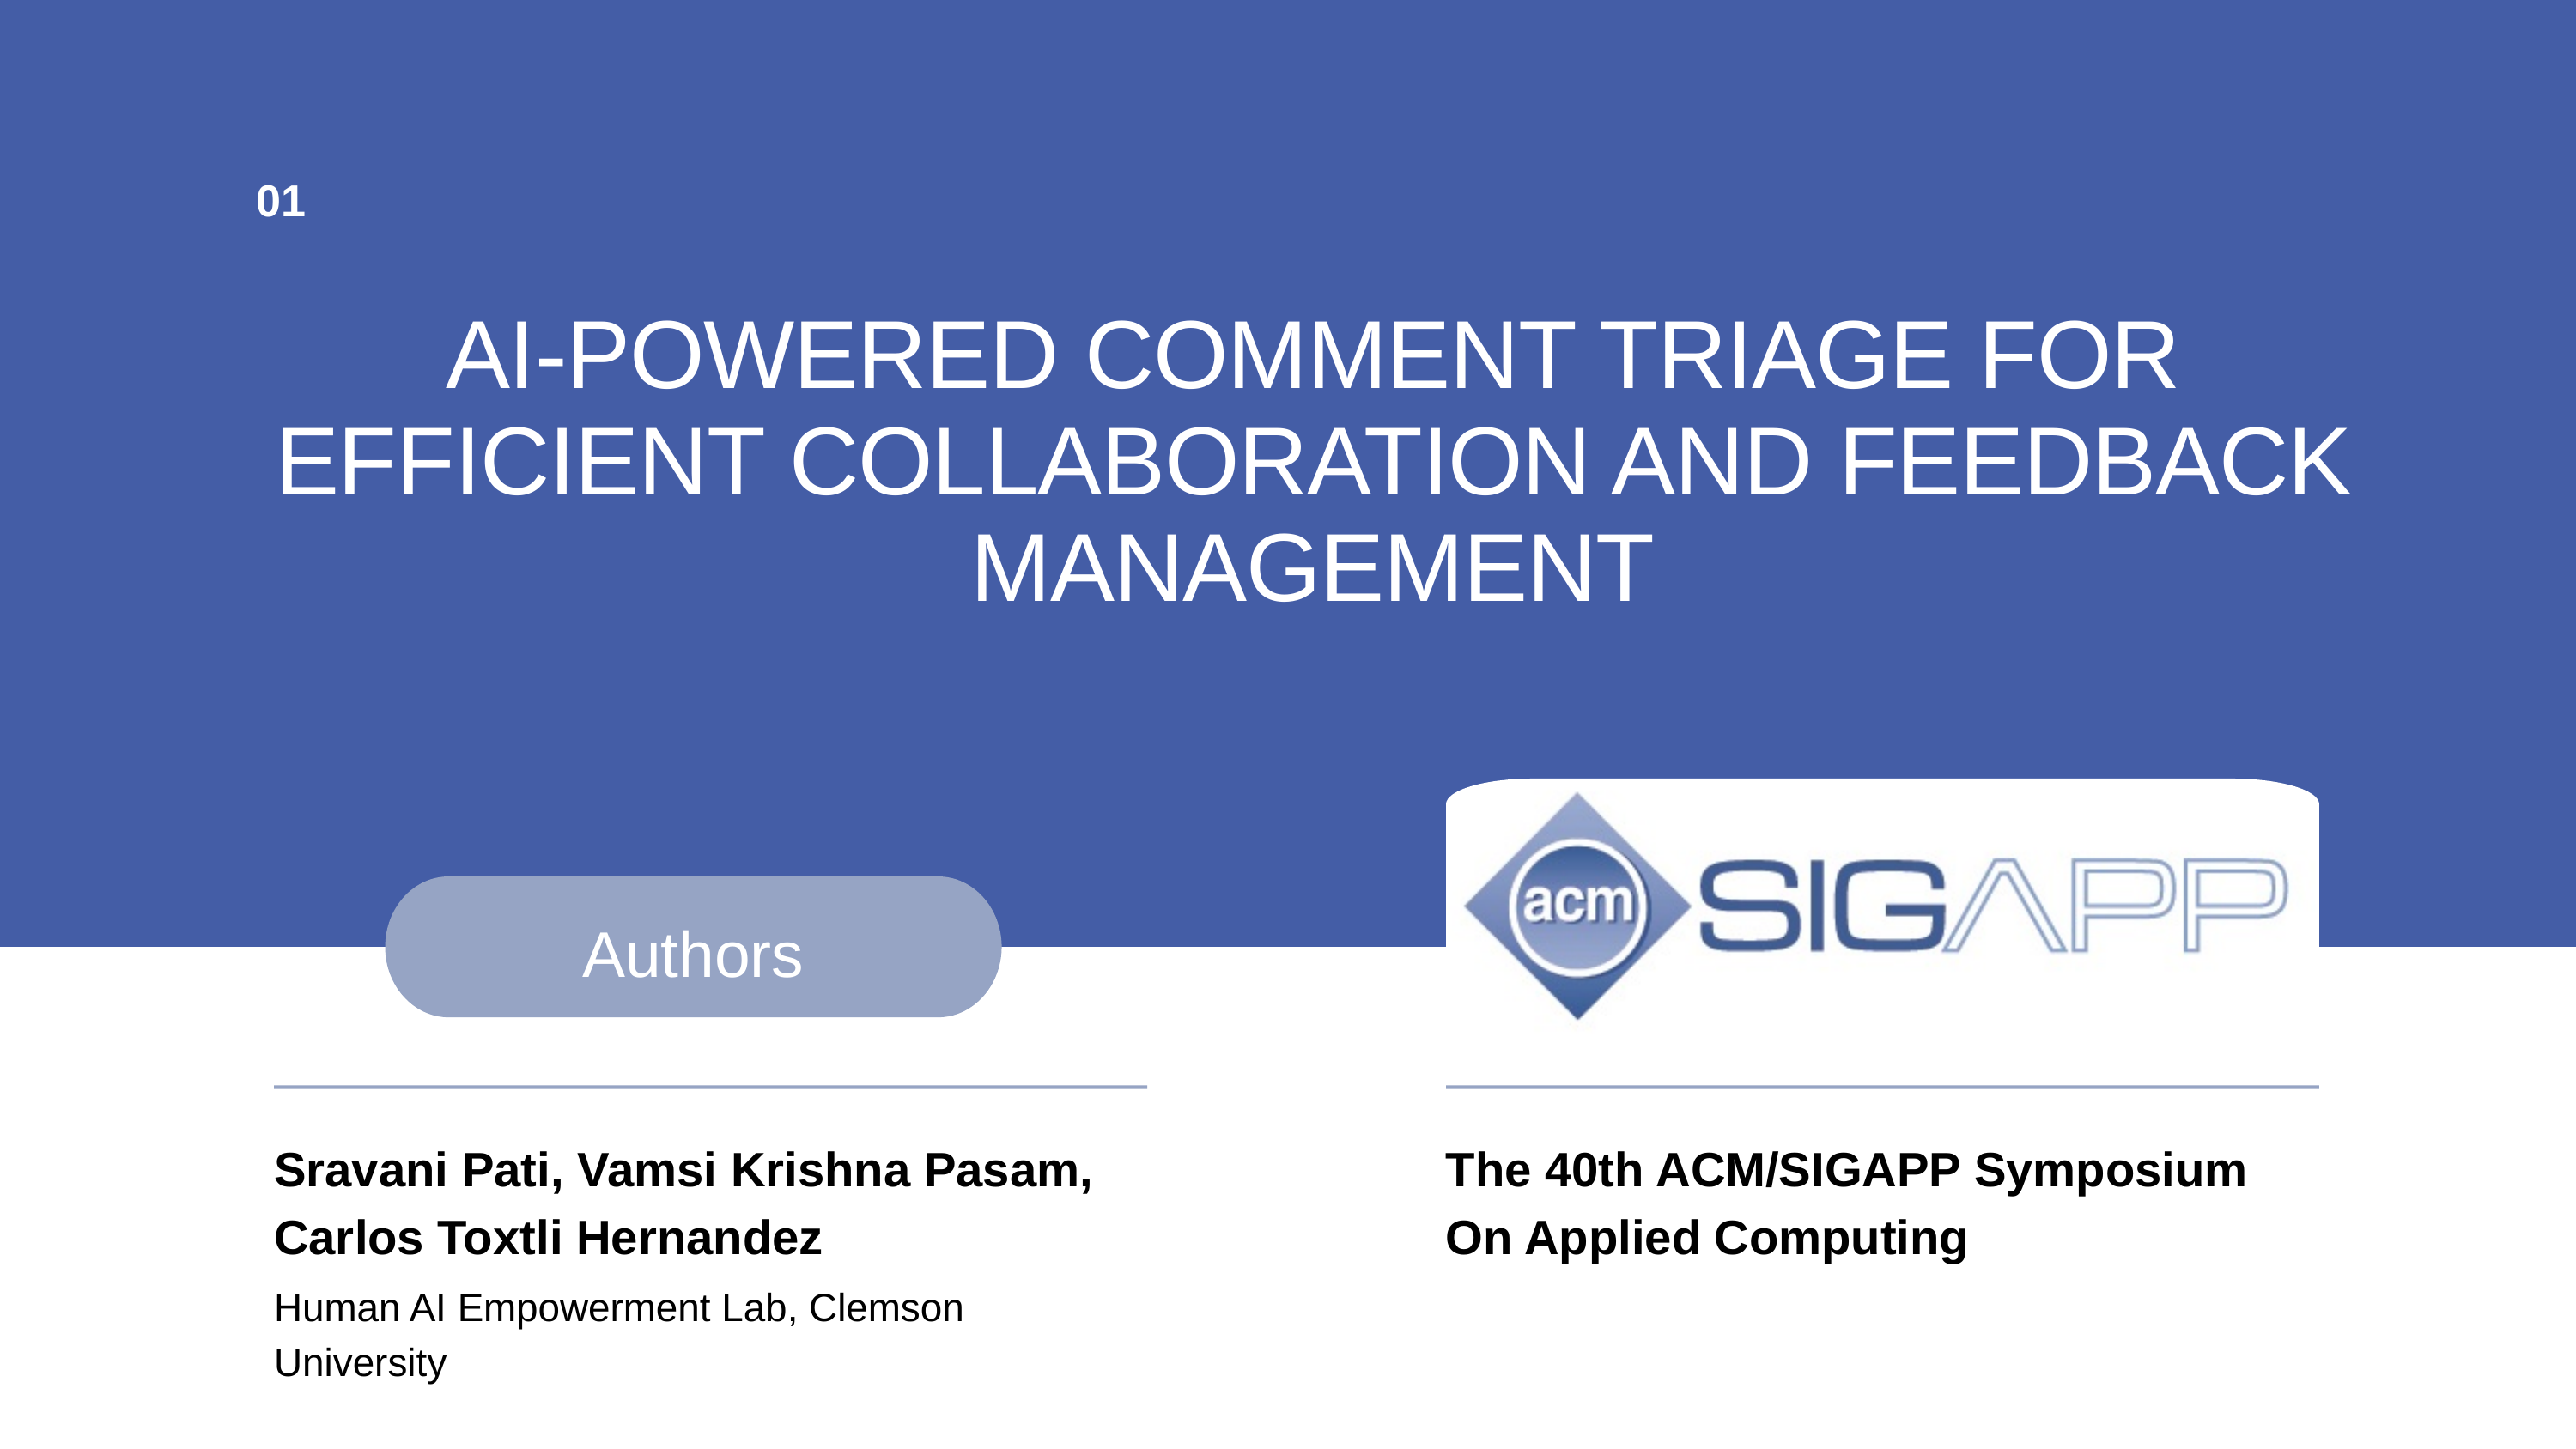

01
AI-POWERED COMMENT TRIAGE FOR EFFICIENT COLLABORATION AND FEEDBACK MANAGEMENT

Authors

Sravani Pati, Vamsi Krishna Pasam, Carlos Toxtli Hernandez
Human AI Empowerment Lab, Clemson University

The 40th ACM/SIGAPP Symposium On Applied Computing